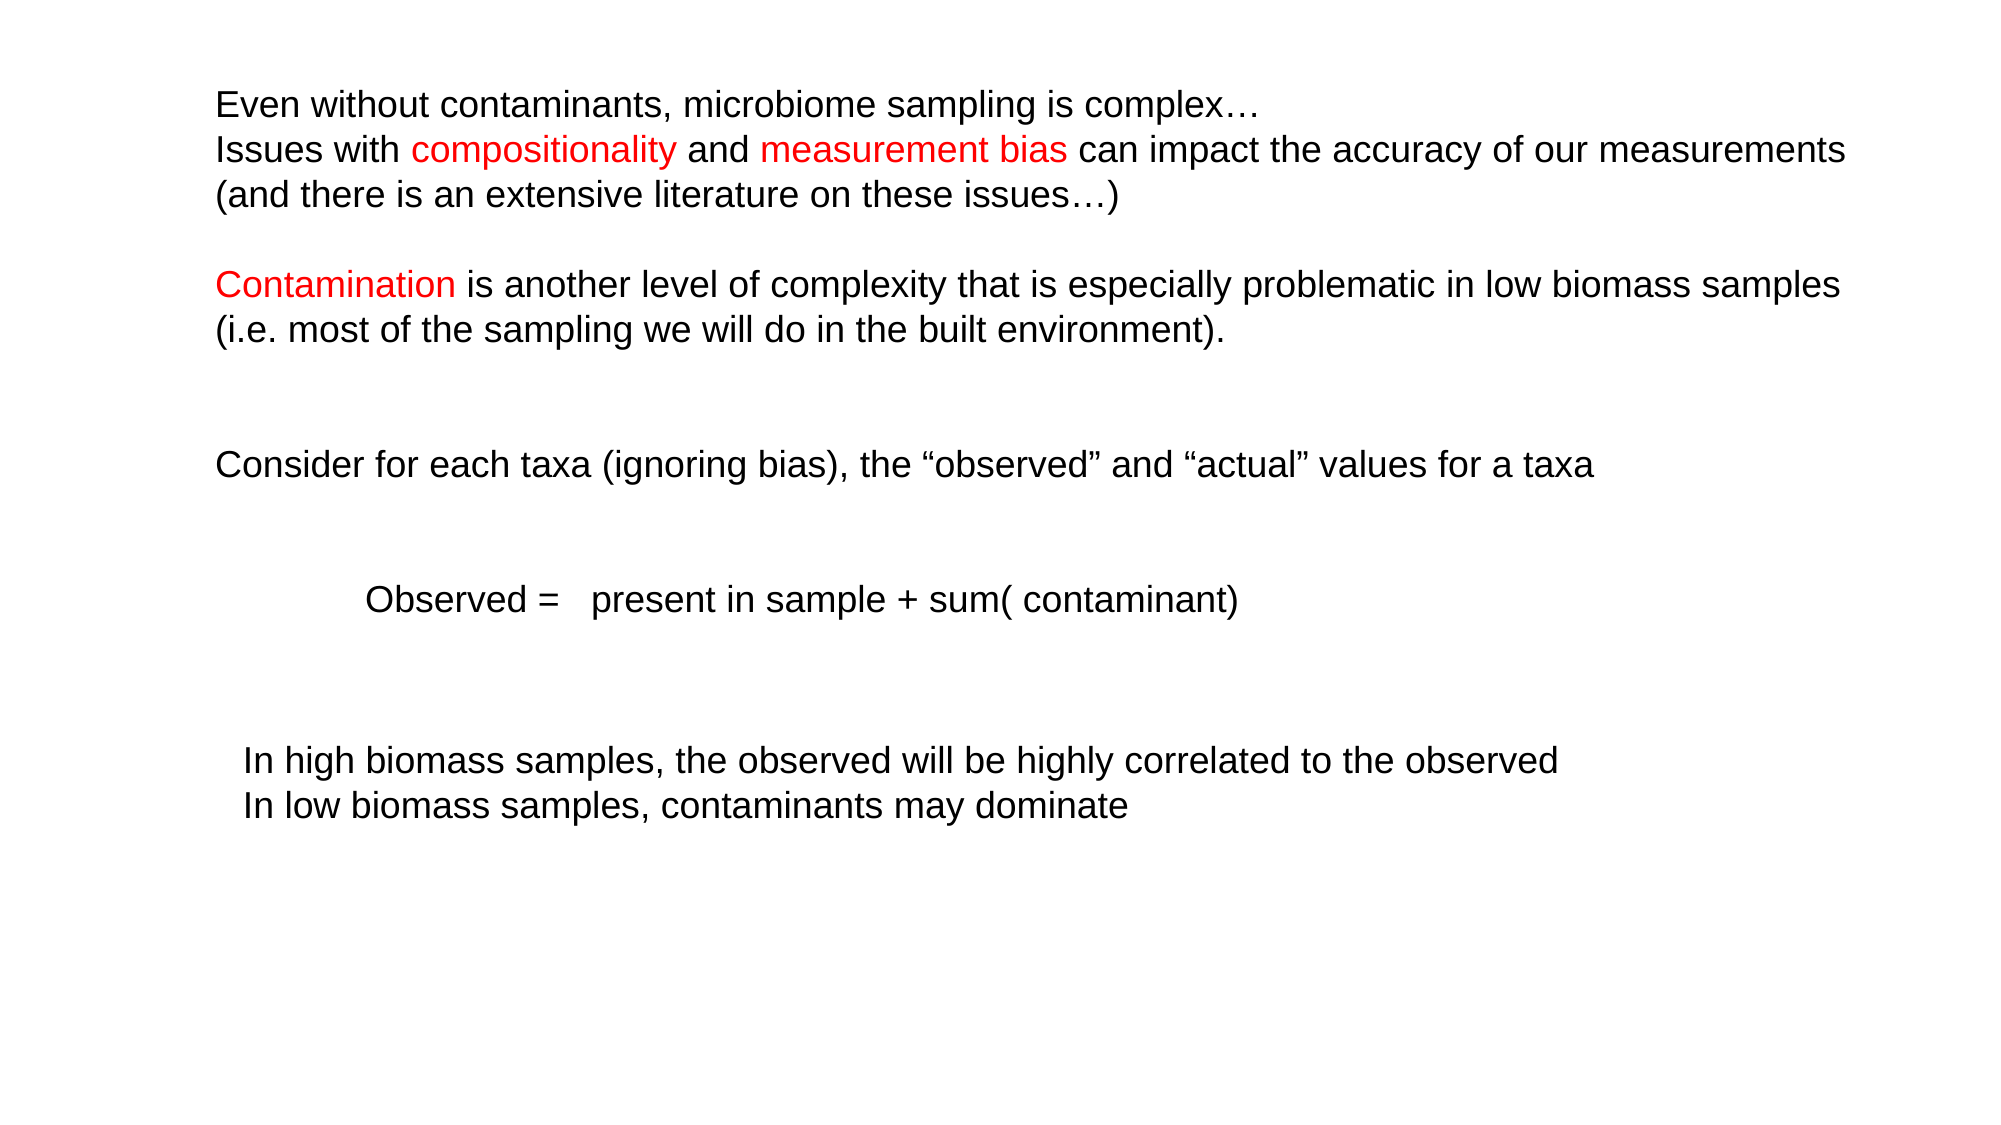

Even without contaminants, microbiome sampling is complex…
Issues with compositionality and measurement bias can impact the accuracy of our measurements
(and there is an extensive literature on these issues…)

Contamination is another level of complexity that is especially problematic in low biomass samples
(i.e. most of the sampling we will do in the built environment).

Consider for each taxa (ignoring bias), the “observed” and “actual” values for a taxa

	Observed =   present in sample + sum( contaminant)
In high biomass samples, the observed will be highly correlated to the observed
In low biomass samples, contaminants may dominate